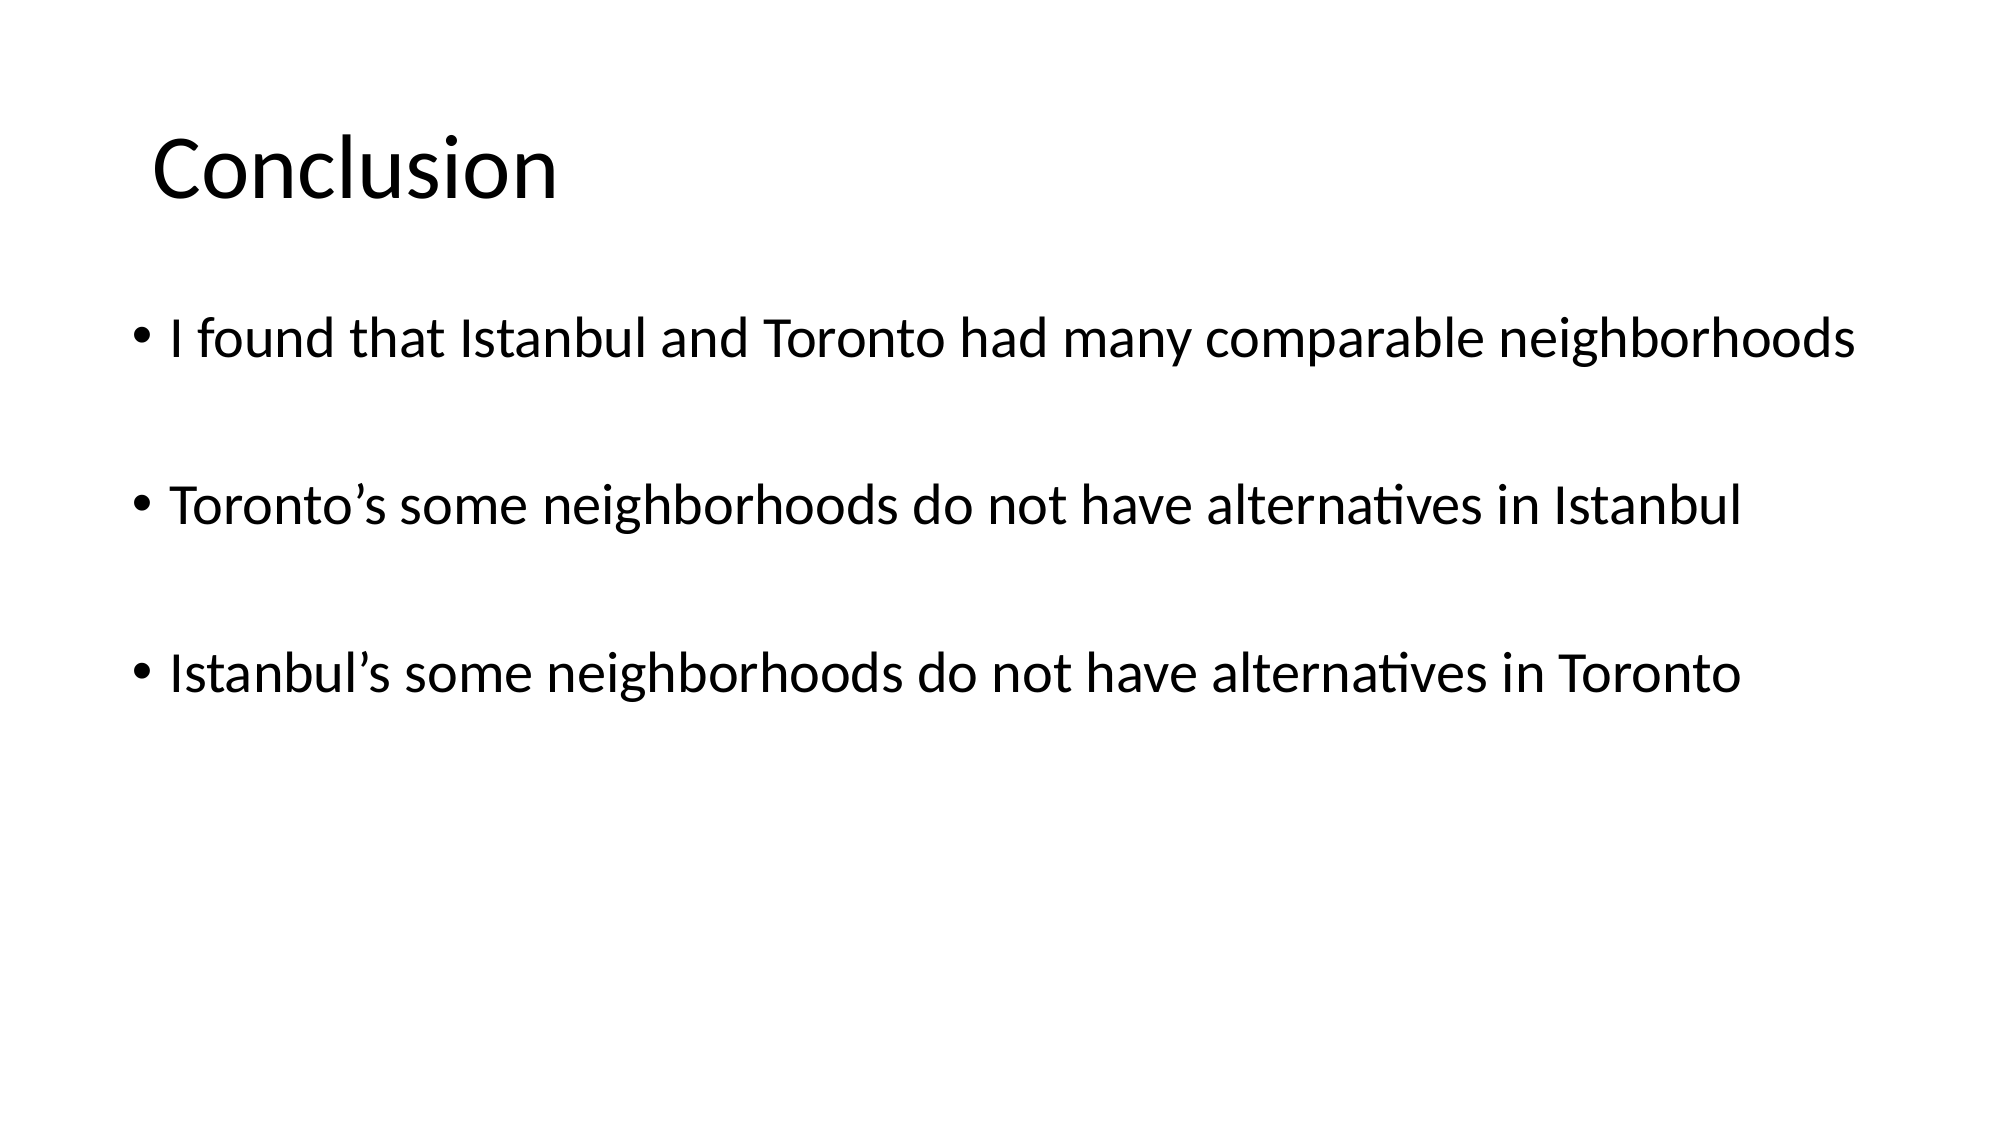

# Conclusion
I found that Istanbul and Toronto had many comparable neighborhoods

Toronto’s some neighborhoods do not have alternatives in Istanbul

Istanbul’s some neighborhoods do not have alternatives in Toronto